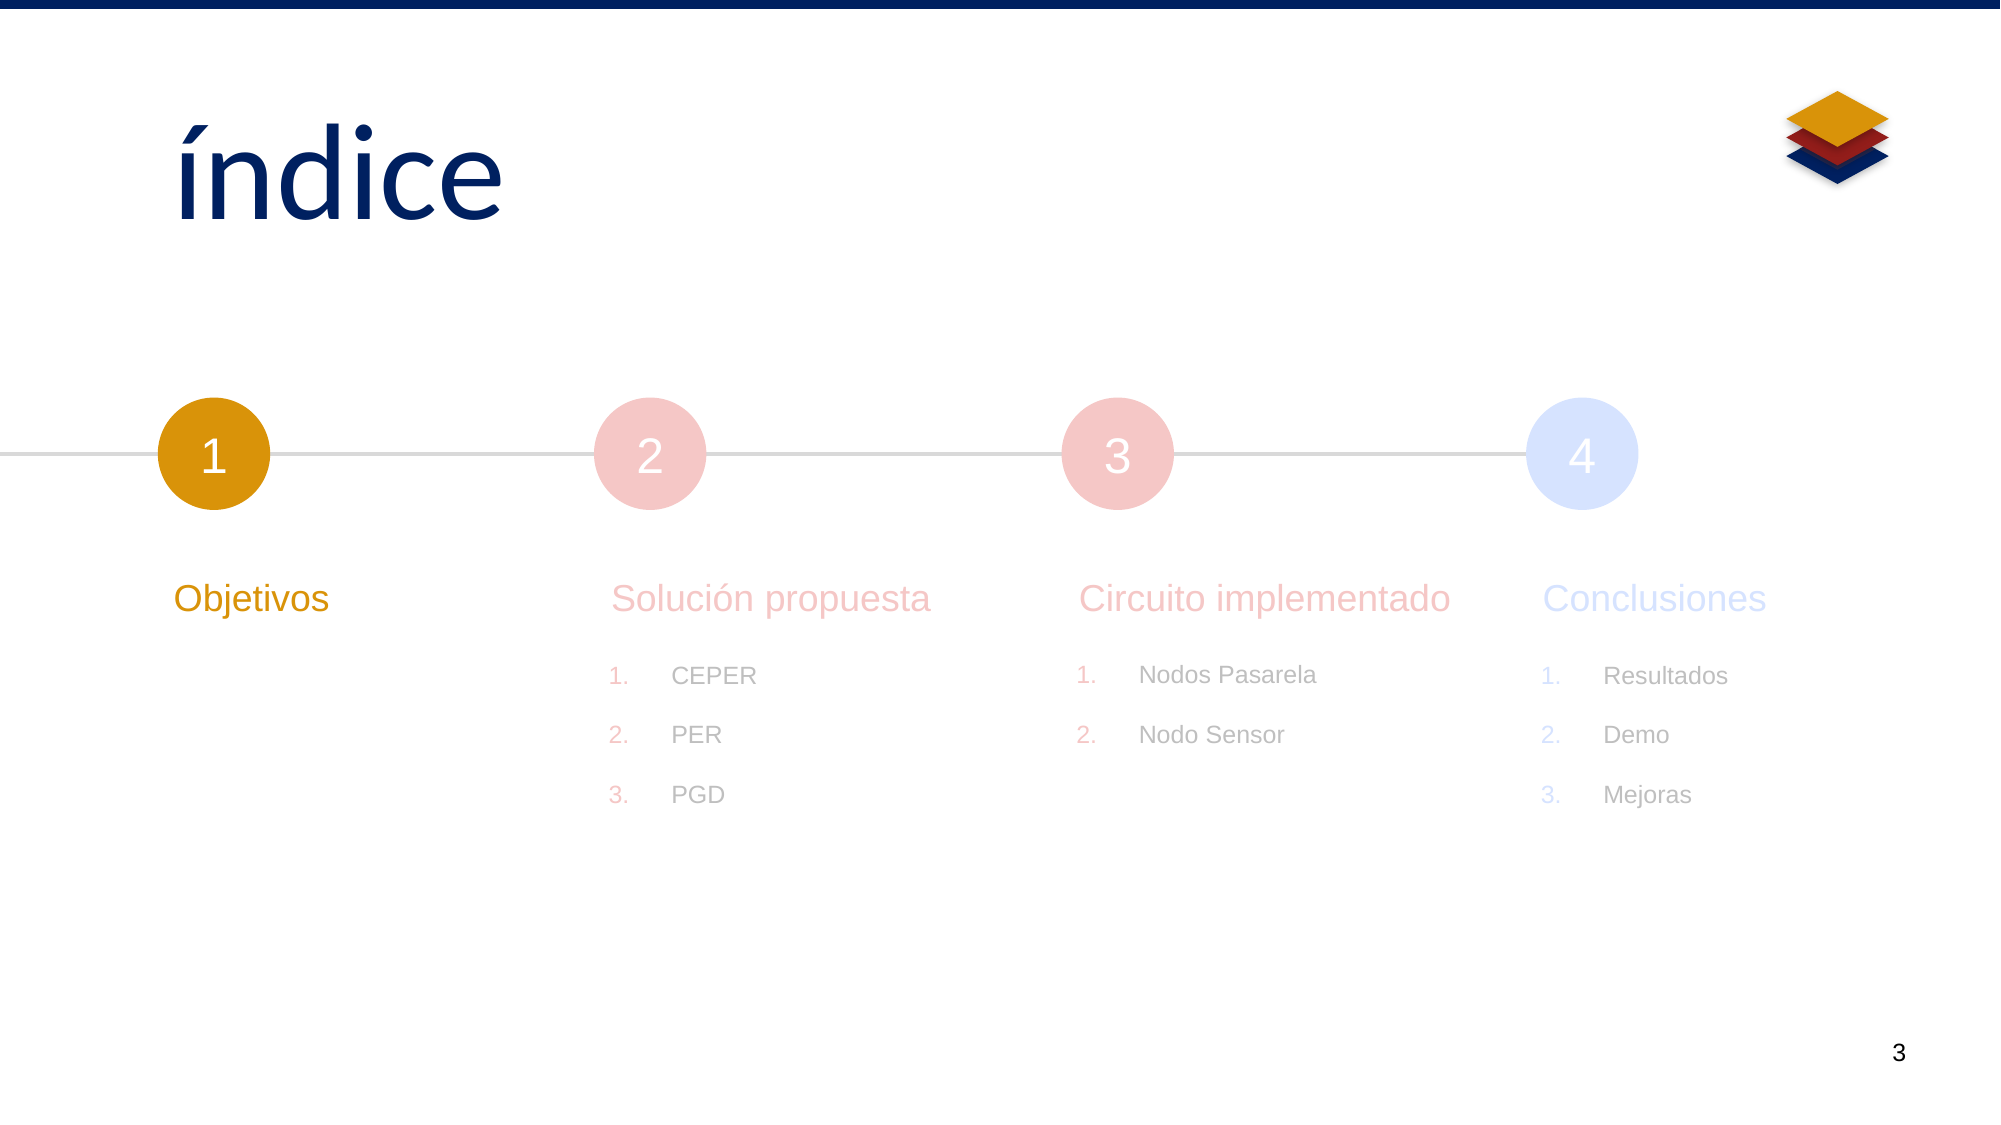

índice
1
Objetivos
2
Solución propuesta
CEPER

PER

PGD
3
Circuito implementado
Nodos Pasarela

Nodo Sensor

4
Conclusiones
Resultados

Demo

Mejoras

3